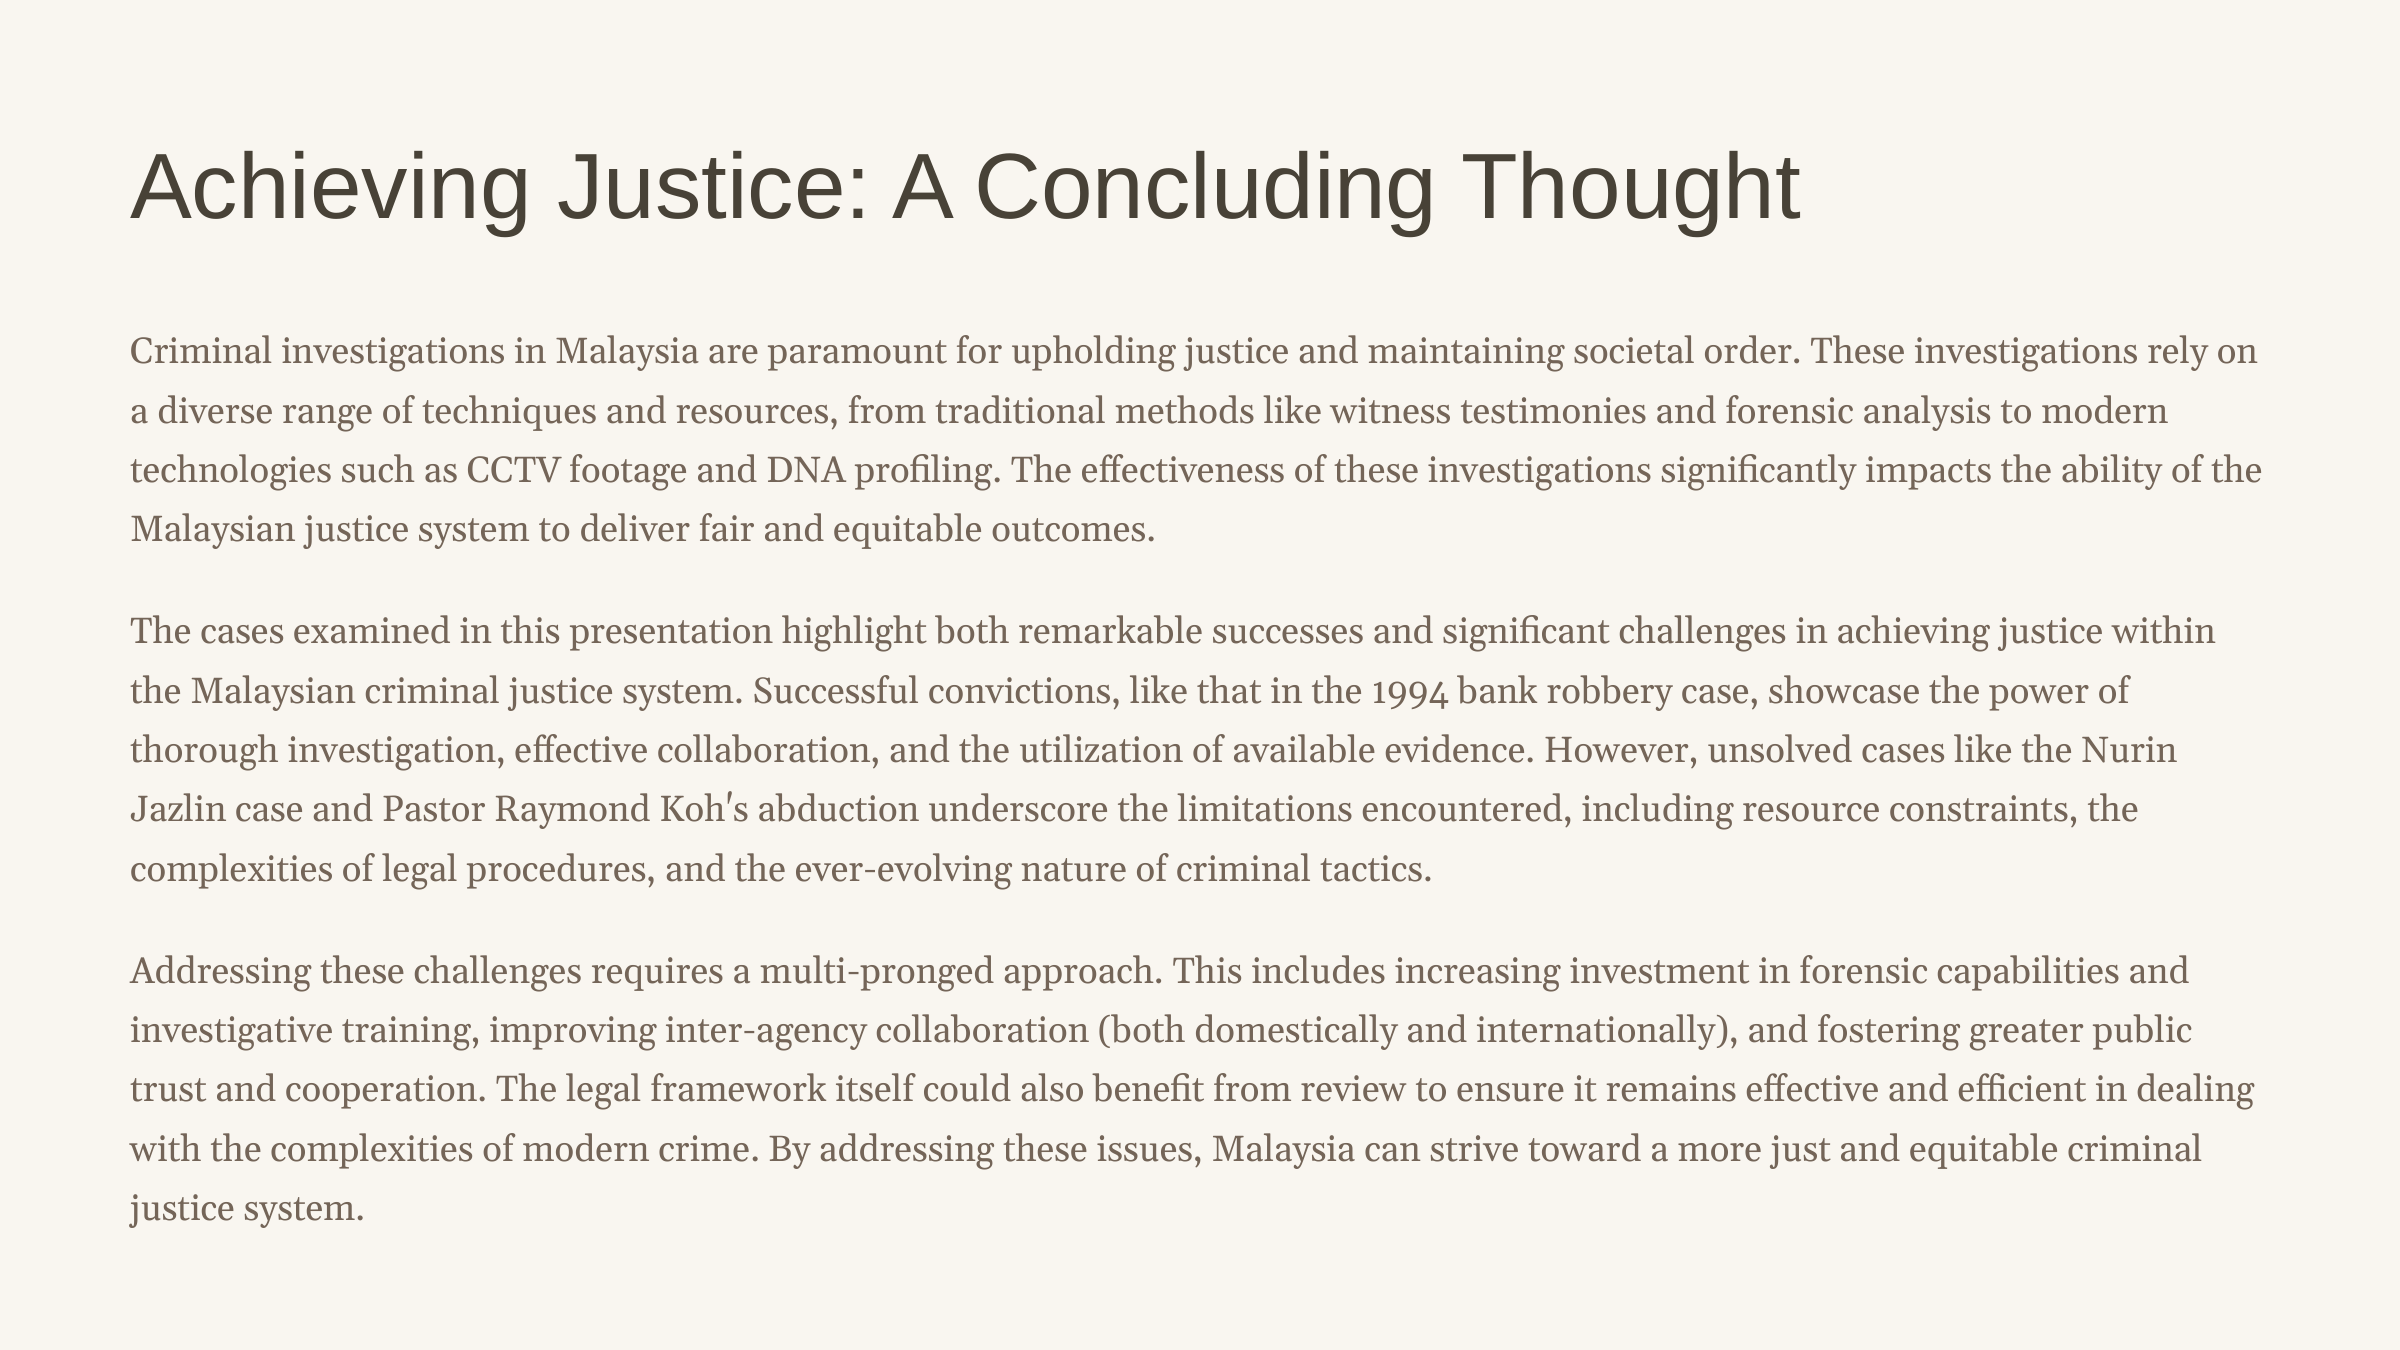

Achieving Justice: A Concluding Thought
Criminal investigations in Malaysia are paramount for upholding justice and maintaining societal order. These investigations rely on a diverse range of techniques and resources, from traditional methods like witness testimonies and forensic analysis to modern technologies such as CCTV footage and DNA profiling. The effectiveness of these investigations significantly impacts the ability of the Malaysian justice system to deliver fair and equitable outcomes.
The cases examined in this presentation highlight both remarkable successes and significant challenges in achieving justice within the Malaysian criminal justice system. Successful convictions, like that in the 1994 bank robbery case, showcase the power of thorough investigation, effective collaboration, and the utilization of available evidence. However, unsolved cases like the Nurin Jazlin case and Pastor Raymond Koh's abduction underscore the limitations encountered, including resource constraints, the complexities of legal procedures, and the ever-evolving nature of criminal tactics.
Addressing these challenges requires a multi-pronged approach. This includes increasing investment in forensic capabilities and investigative training, improving inter-agency collaboration (both domestically and internationally), and fostering greater public trust and cooperation. The legal framework itself could also benefit from review to ensure it remains effective and efficient in dealing with the complexities of modern crime. By addressing these issues, Malaysia can strive toward a more just and equitable criminal justice system.